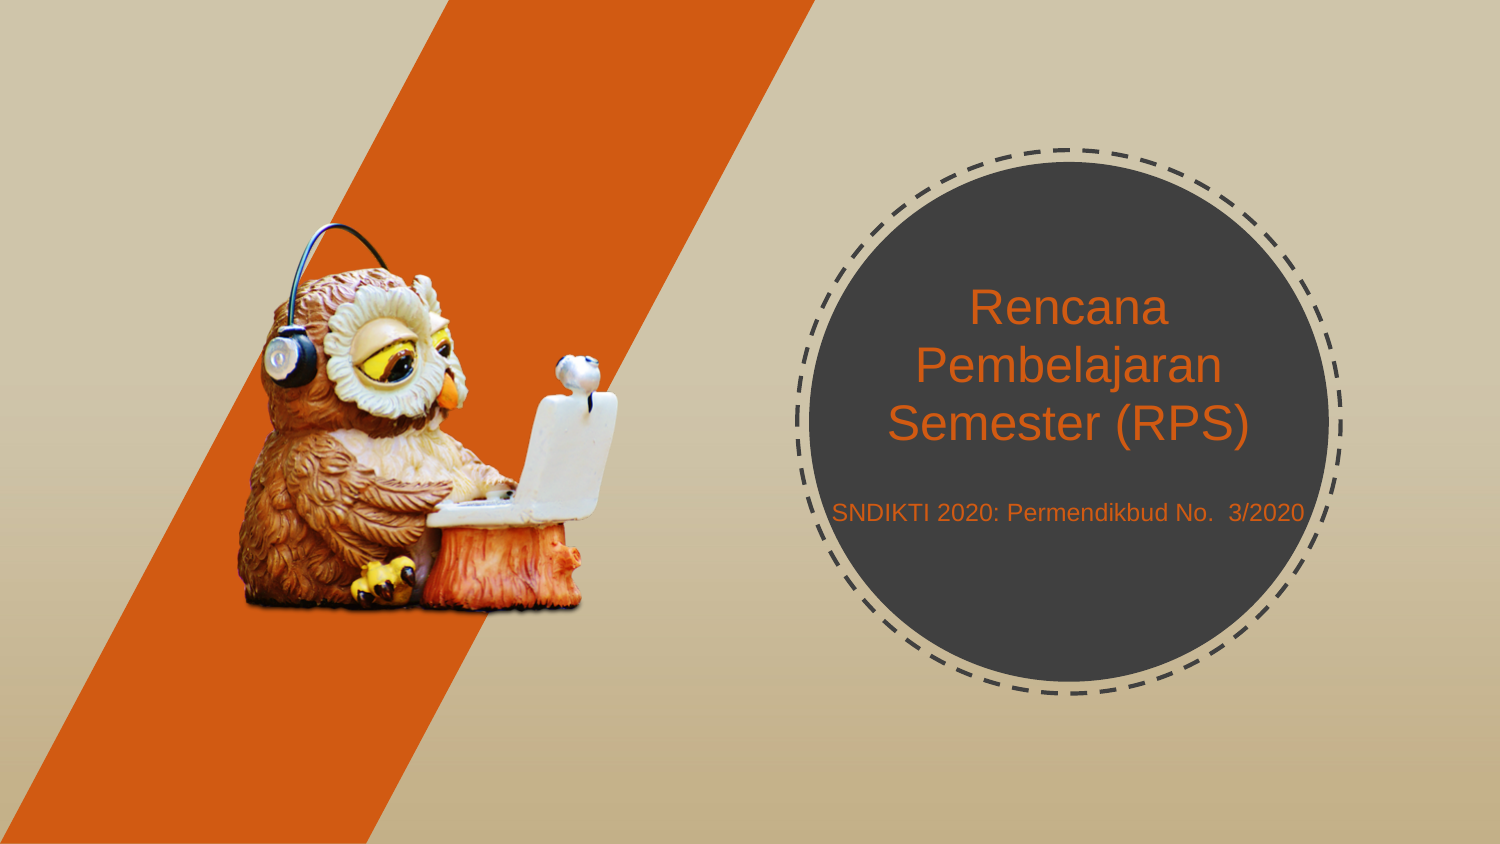

Rencana
 Pembelajaran
Semester (RPS)

SNDIKTI 2020: Permendikbud No.  3/2020